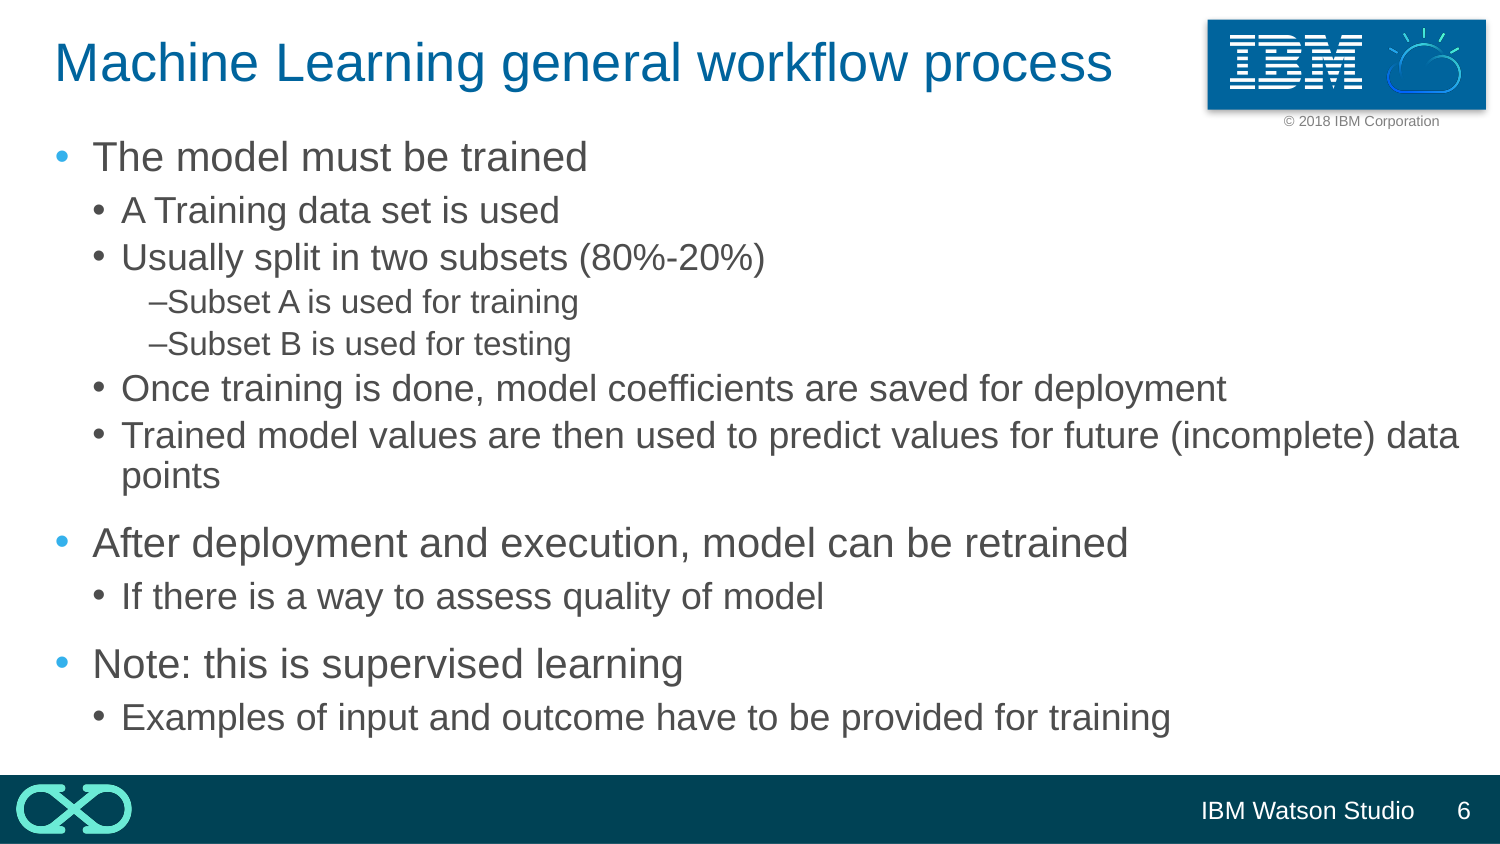

# Machine Learning general workflow process
The model must be trained
A Training data set is used
Usually split in two subsets (80%-20%)
Subset A is used for training
Subset B is used for testing
Once training is done, model coefficients are saved for deployment
Trained model values are then used to predict values for future (incomplete) data points
After deployment and execution, model can be retrained
If there is a way to assess quality of model
Note: this is supervised learning
Examples of input and outcome have to be provided for training